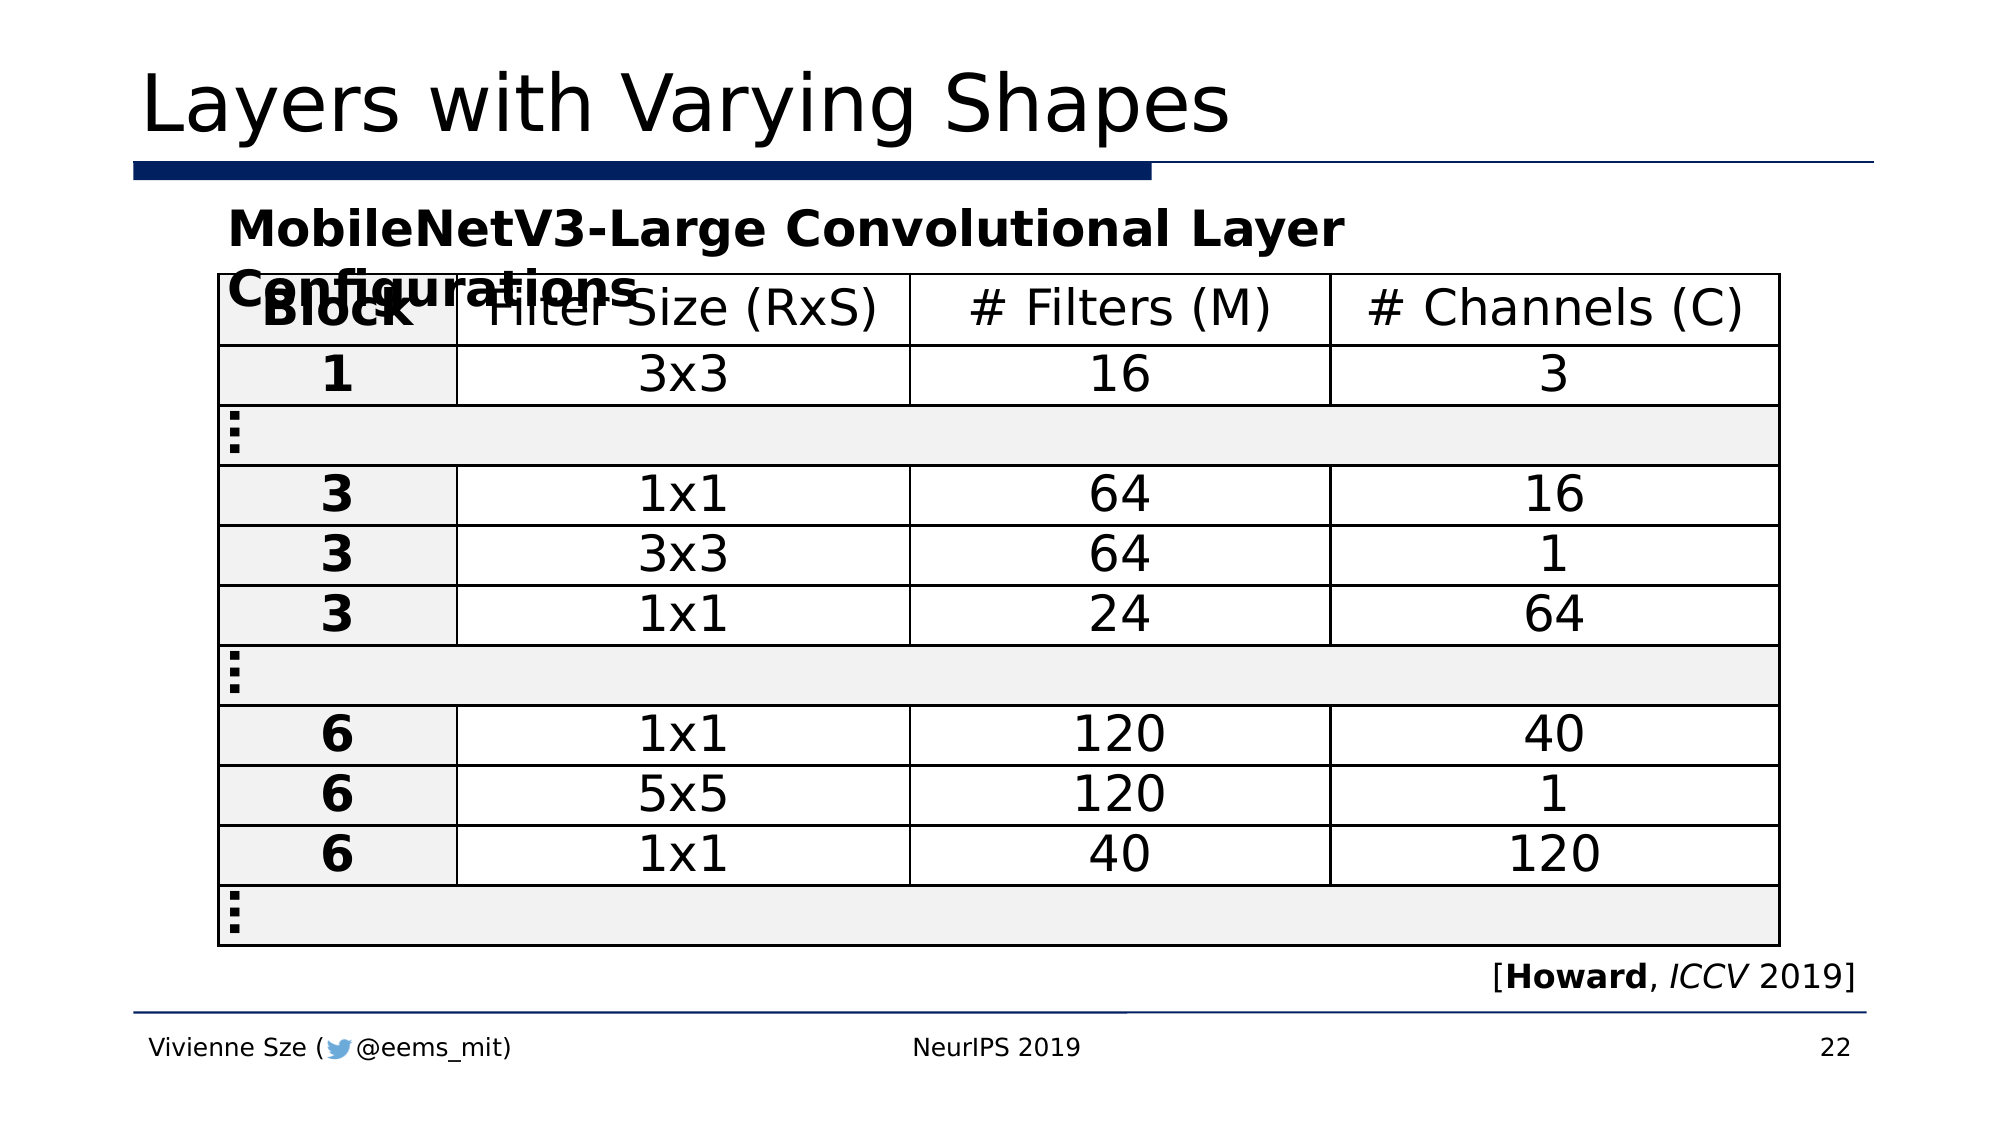

# Layers with Varying Shapes
MobileNetV3-Large Convolutional Layer Configurations
| Block | Filter Size (RxS) | # Filters (M) | # Channels (C) |
| --- | --- | --- | --- |
| 1 | 3x3 | 16 | 3 |
| … |  |  |  |
| 3 | 1x1 | 64 | 16 |
| 3 | 3x3 | 64 | 1 |
| 3 | 1x1 | 24 | 64 |
| … |  |  |  |
| 6 | 1x1 | 120 | 40 |
| 6 | 5x5 | 120 | 1 |
| 6 | 1x1 | 40 | 120 |
| … |  |  |  |
[Howard, ICCV 2019]
Vivienne Sze (
@eems_mit)
NeurIPS 2019
22